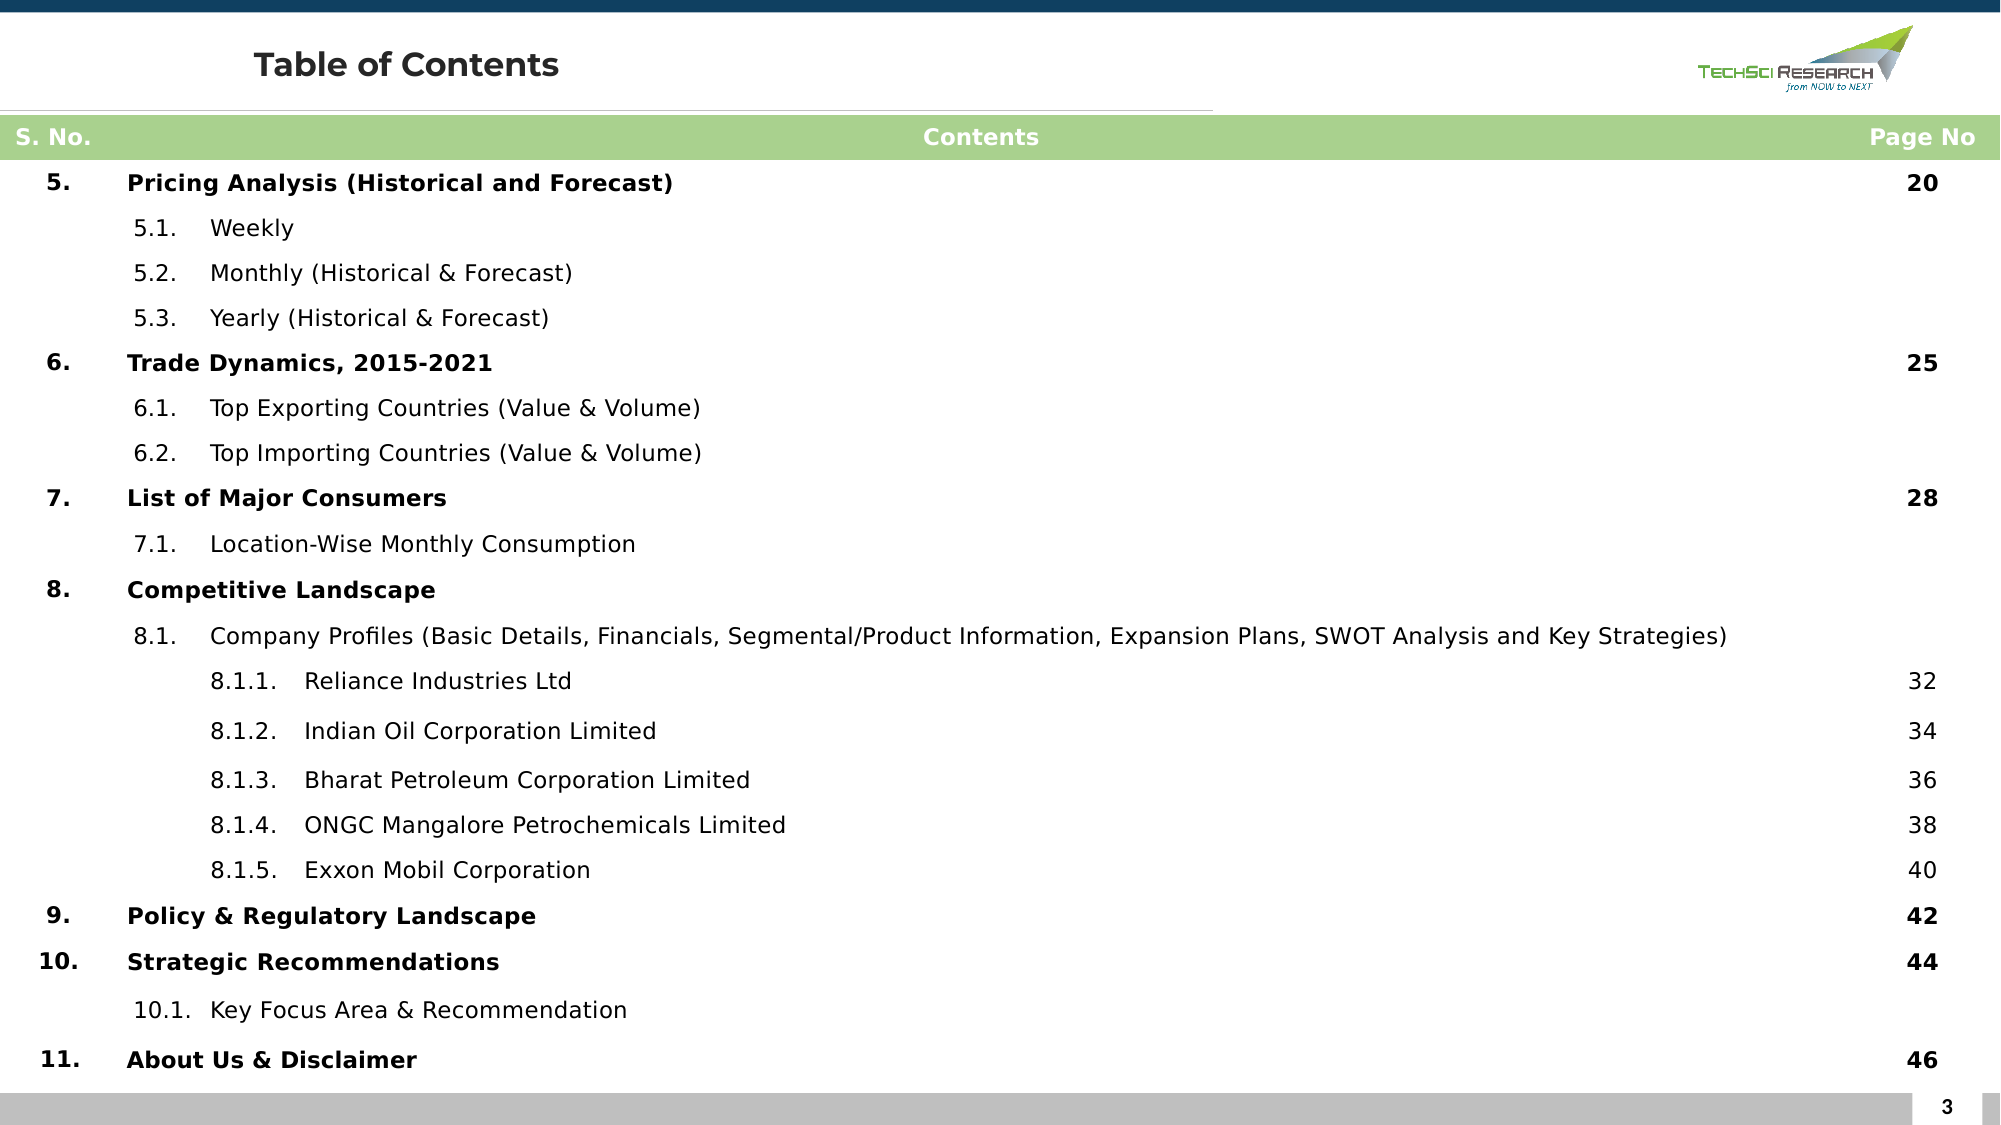

Table of Contents
| S. No. | Contents |  |  | Page No |
| --- | --- | --- | --- | --- |
| 5. | Pricing Analysis (Historical and Forecast) |  |  | 20 |
|  | 5.1. | Weekly | Weekly |  |
|  | 5.2. | Monthly (Historical & Forecast) | Monthly (Historical & Forecast) |  |
|  | 5.3. | Yearly (Historical & Forecast) | Yearly (Historical & Forecast) |  |
| 6. | Trade Dynamics, 2015-2021 |  |  | 25 |
|  | 6.1. | Top Exporting Countries (Value & Volume) | Top Exporting Countries (Value & Volume) |  |
|  | 6.2. | Top Importing Countries (Value & Volume) | Top Importing Countries (Value & Volume) |  |
| 7. | List of Major Consumers |  |  | 28 |
|  | 7.1. | Location-Wise Monthly Consumption | Location-Wise Monthly Consumption |  |
| 8. | Competitive Landscape |  |  |  |
|  | 8.1. | Company Profiles (Basic Details, Financials, Segmental/Product Information, Expansion Plans, SWOT Analysis and Key Strategies) | Company Profiles |  |
|  |  | 8.1.1. | Reliance Industries Ltd | 32 |
|  |  | 8.1.2. | Indian Oil Corporation Limited | 34 |
|  |  | 8.1.3. | Bharat Petroleum Corporation Limited | 36 |
|  |  | 8.1.4. | ONGC Mangalore Petrochemicals Limited | 38 |
|  |  | 8.1.5. | Exxon Mobil Corporation | 40 |
| 9. | Policy & Regulatory Landscape |  |  | 42 |
| 10. | Strategic Recommendations |  |  | 44 |
|  | 10.1. | Key Focus Area & Recommendation | Key Focus Area & Recommendation |  |
| 11. | About Us & Disclaimer |  |  | 46 |